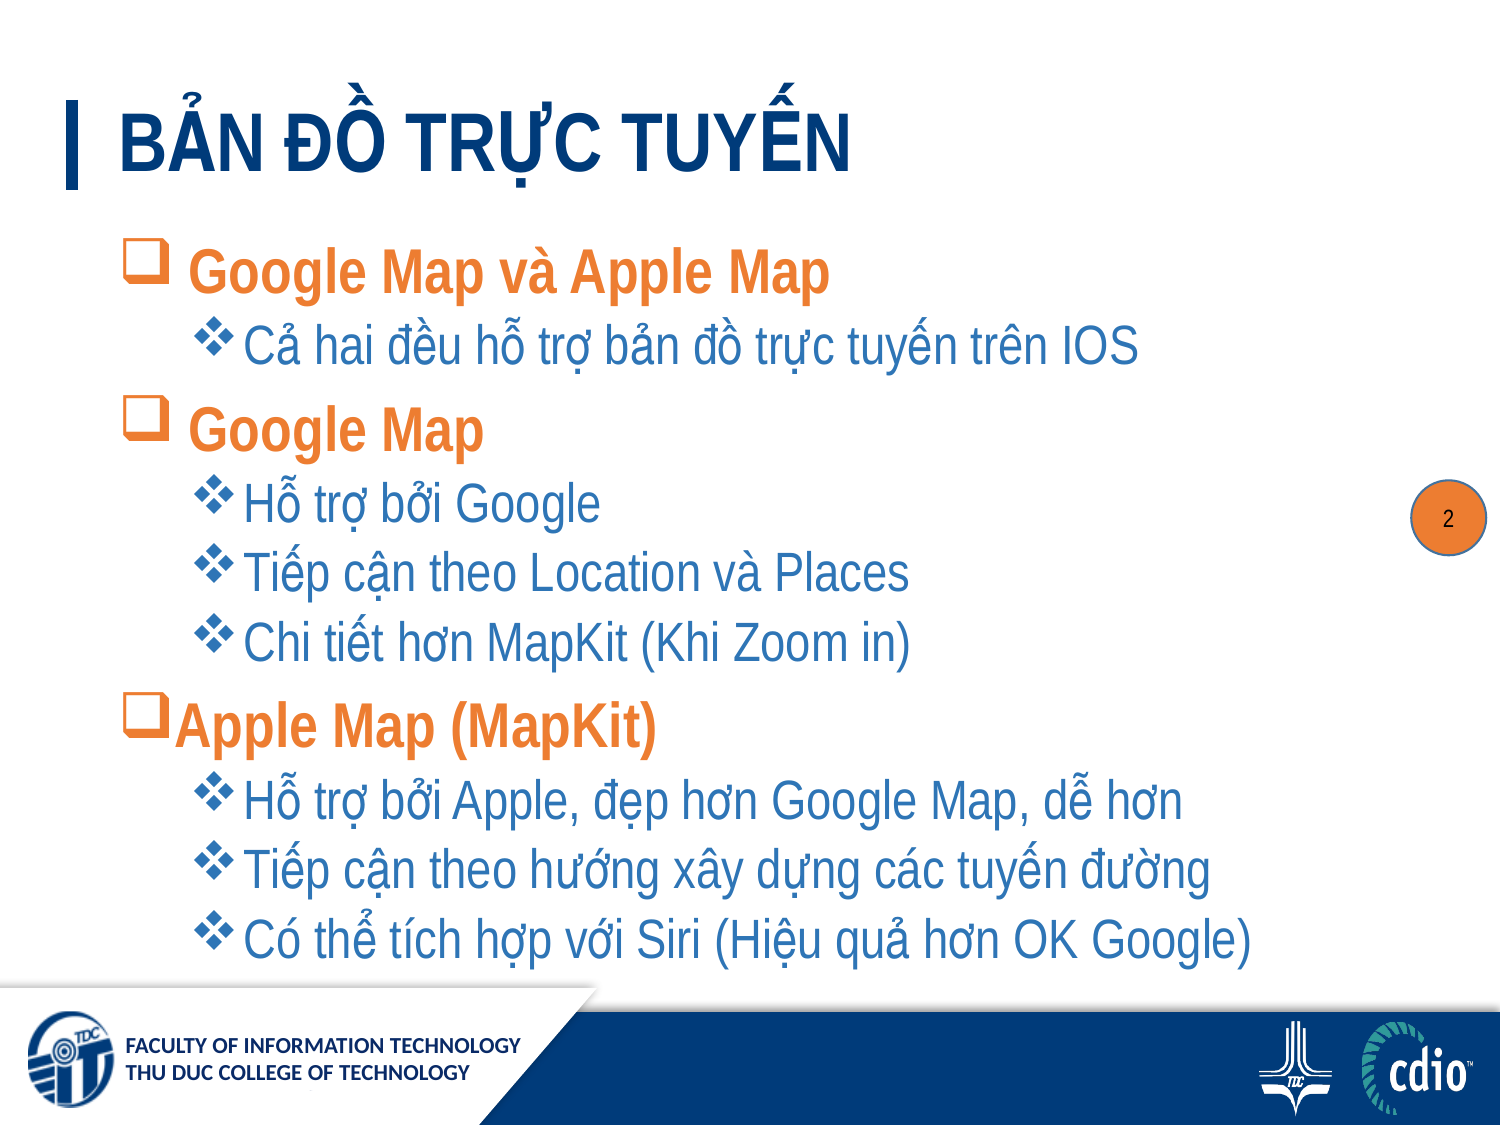

# BẢN ĐỒ TRỰC TUYẾN
 Google Map và Apple Map
Cả hai đều hỗ trợ bản đồ trực tuyến trên IOS
 Google Map
Hỗ trợ bởi Google
Tiếp cận theo Location và Places
Chi tiết hơn MapKit (Khi Zoom in)
Apple Map (MapKit)
Hỗ trợ bởi Apple, đẹp hơn Google Map, dễ hơn
Tiếp cận theo hướng xây dựng các tuyến đường
Có thể tích hợp với Siri (Hiệu quả hơn OK Google)